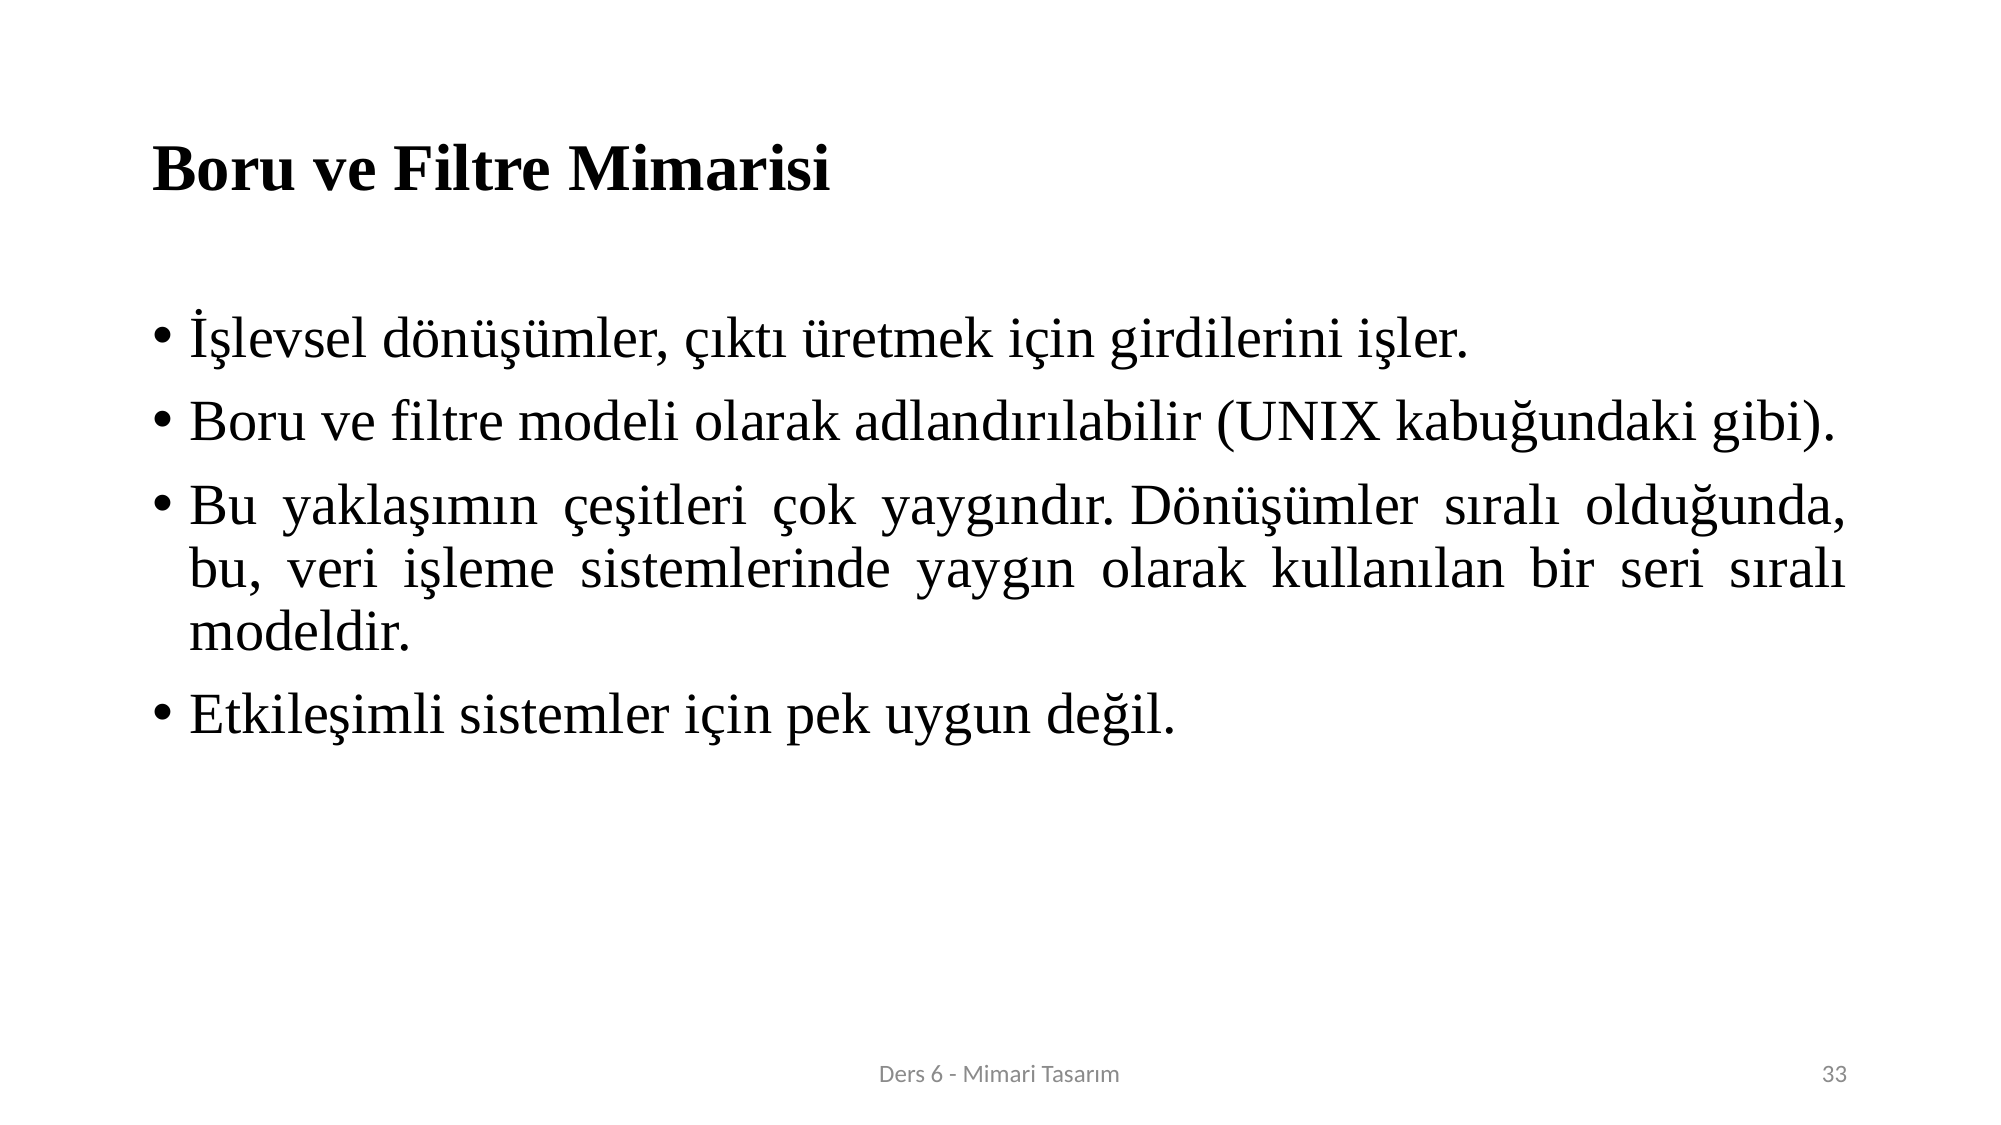

# Boru ve Filtre Mimarisi
İşlevsel dönüşümler, çıktı üretmek için girdilerini işler.
Boru ve filtre modeli olarak adlandırılabilir (UNIX kabuğundaki gibi).
Bu yaklaşımın çeşitleri çok yaygındır. Dönüşümler sıralı olduğunda, bu, veri işleme sistemlerinde yaygın olarak kullanılan bir seri sıralı modeldir.
Etkileşimli sistemler için pek uygun değil.
Ders 6 - Mimari Tasarım
33